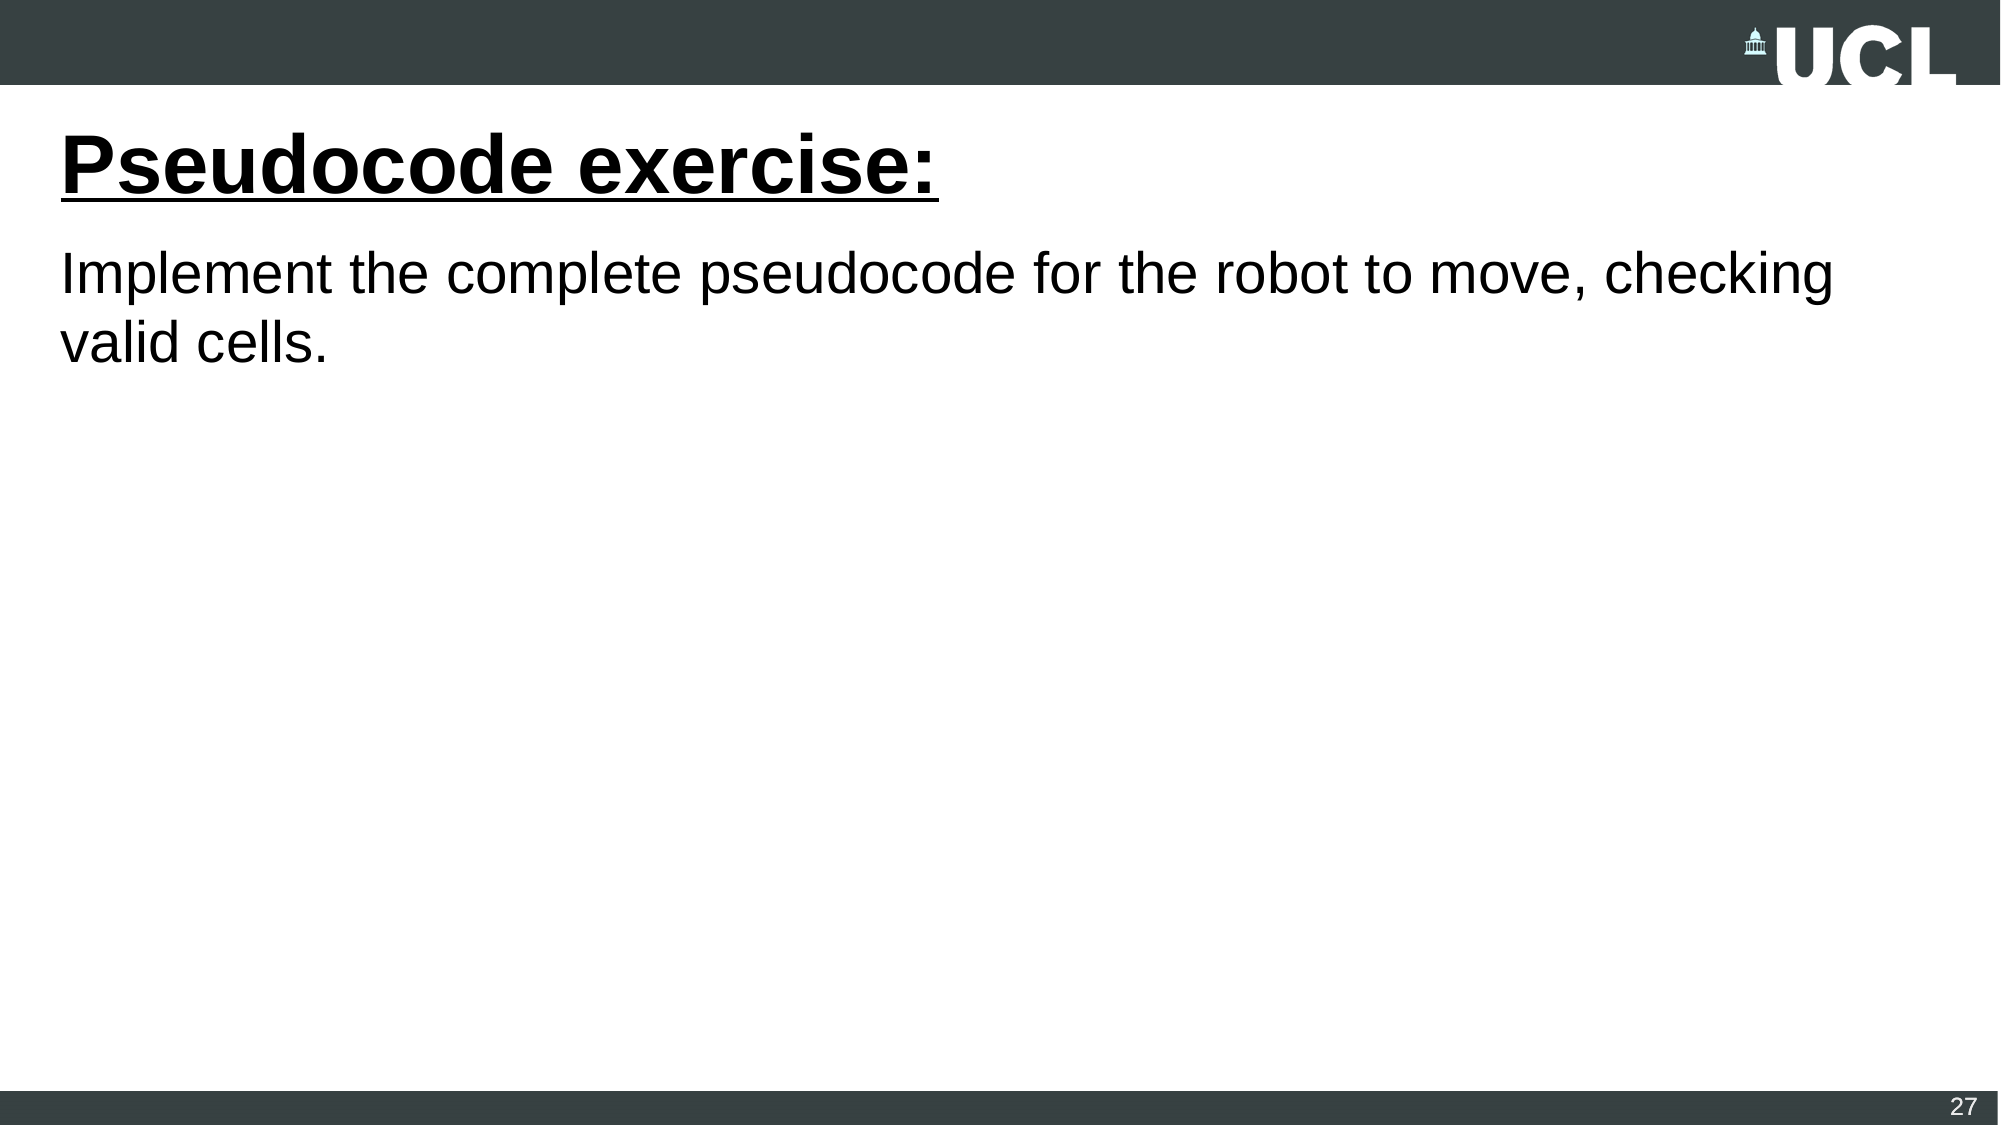

# Pseudocode exercise:
Implement the complete pseudocode for the robot to move, checking valid cells.
27
27